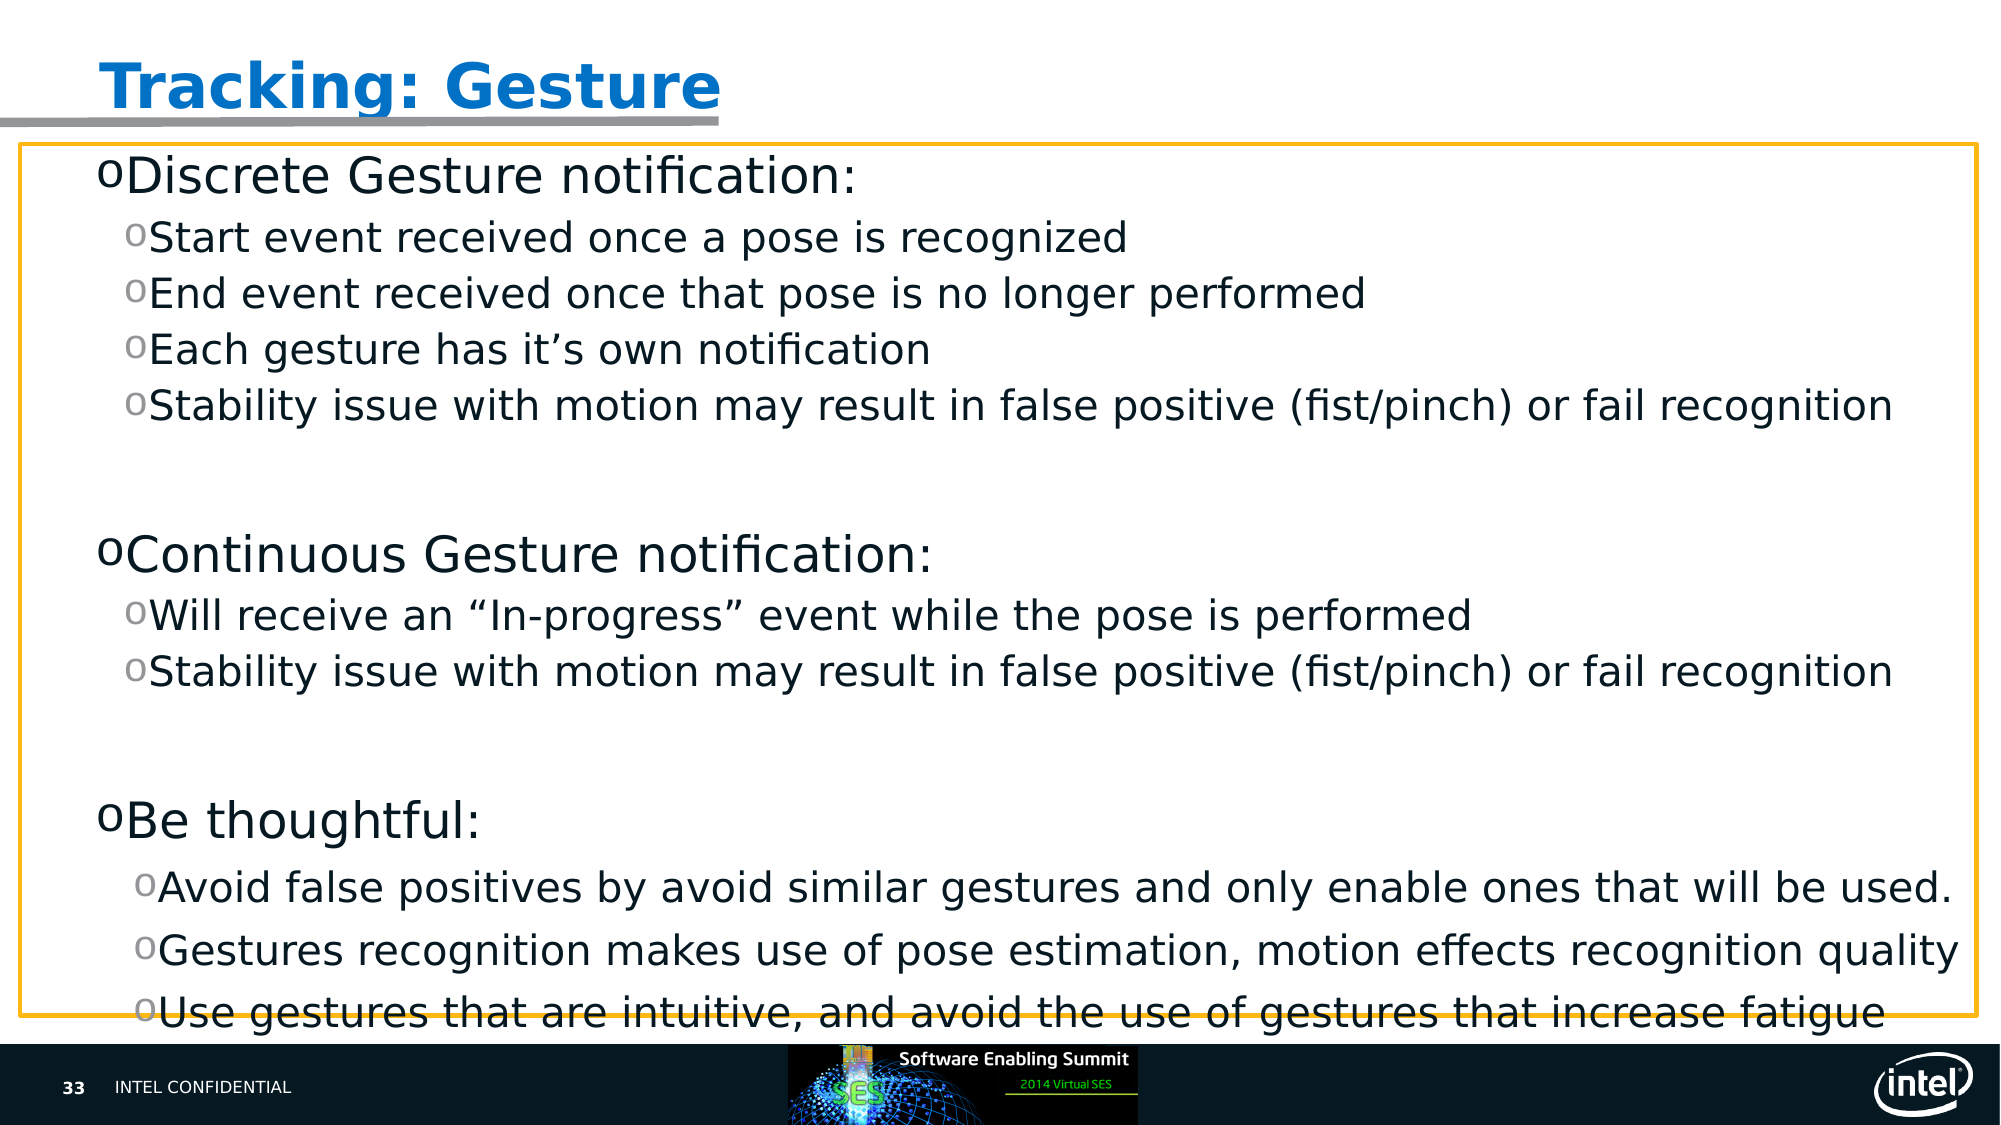

# Tracking: Gesture
Discrete Gesture notification:
Start event received once a pose is recognized
End event received once that pose is no longer performed
Each gesture has it’s own notification
Stability issue with motion may result in false positive (fist/pinch) or fail recognition

Continuous Gesture notification:
Will receive an “In-progress” event while the pose is performed
Stability issue with motion may result in false positive (fist/pinch) or fail recognition

Be thoughtful:
Avoid false positives by avoid similar gestures and only enable ones that will be used.
Gestures recognition makes use of pose estimation, motion effects recognition quality
Use gestures that are intuitive, and avoid the use of gestures that increase fatigue

33